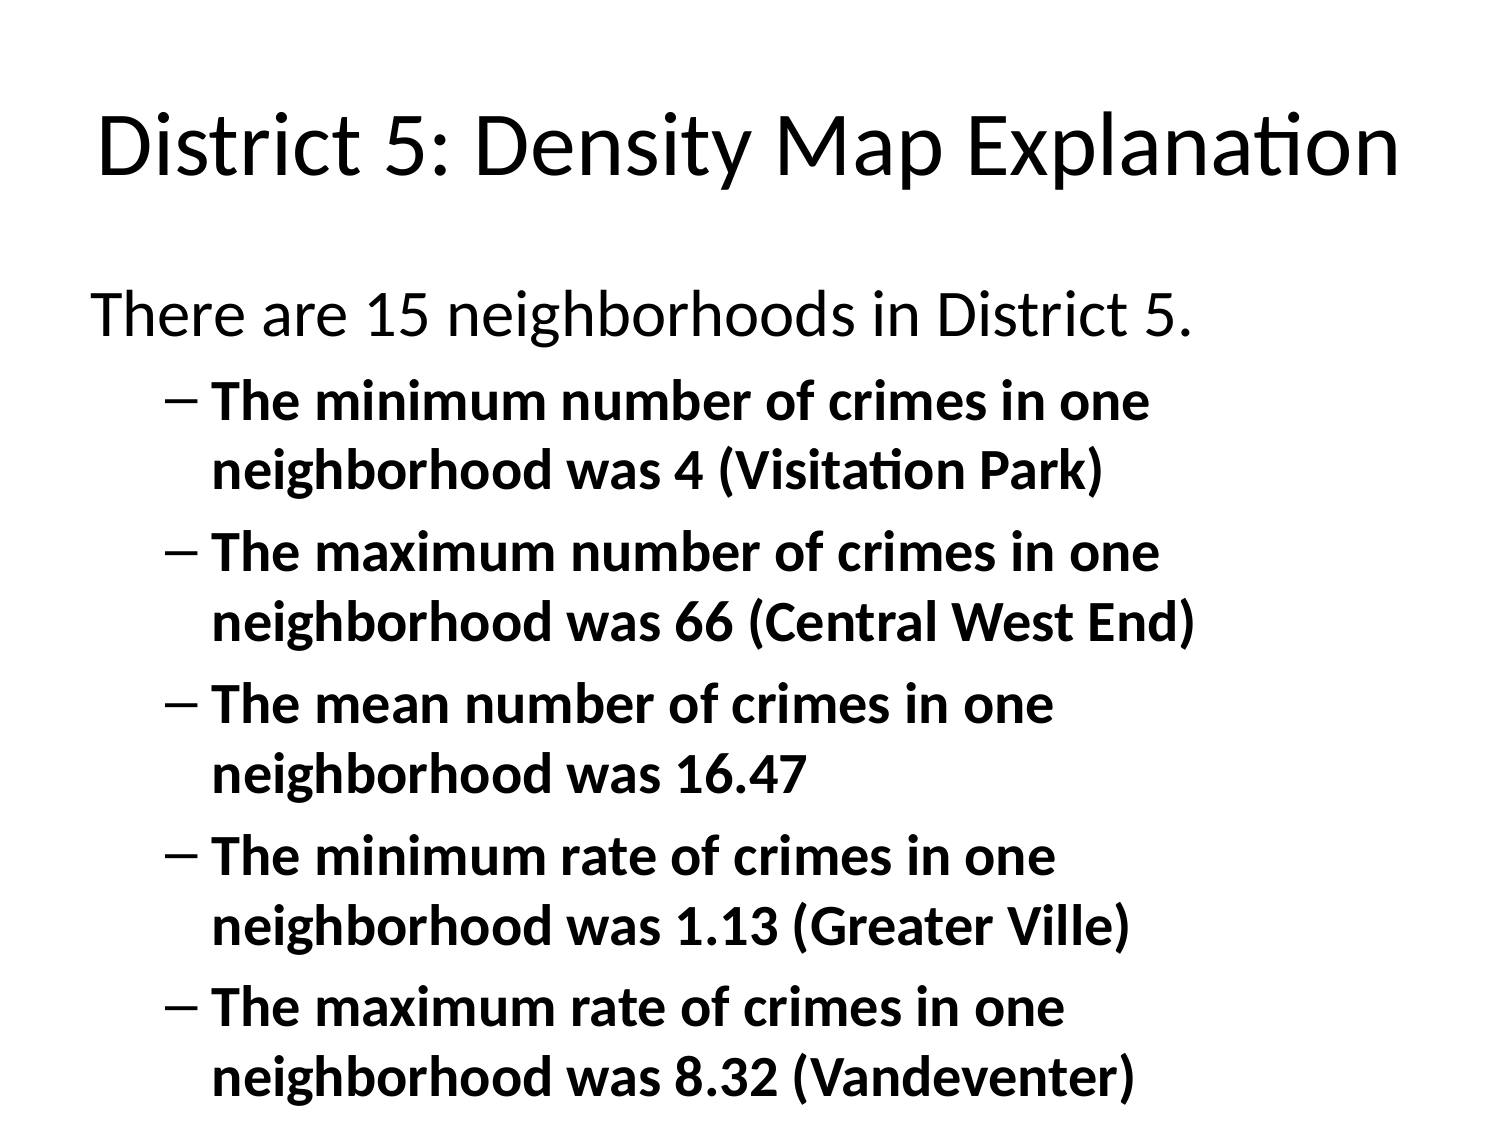

# District 5: Density Map Explanation
There are 15 neighborhoods in District 5.
The minimum number of crimes in one neighborhood was 4 (Visitation Park)
The maximum number of crimes in one neighborhood was 66 (Central West End)
The mean number of crimes in one neighborhood was 16.47
The minimum rate of crimes in one neighborhood was 1.13 (Greater Ville)
The maximum rate of crimes in one neighborhood was 8.32 (Vandeventer)
The mean rate of crimes in one neighborhood was 4.47